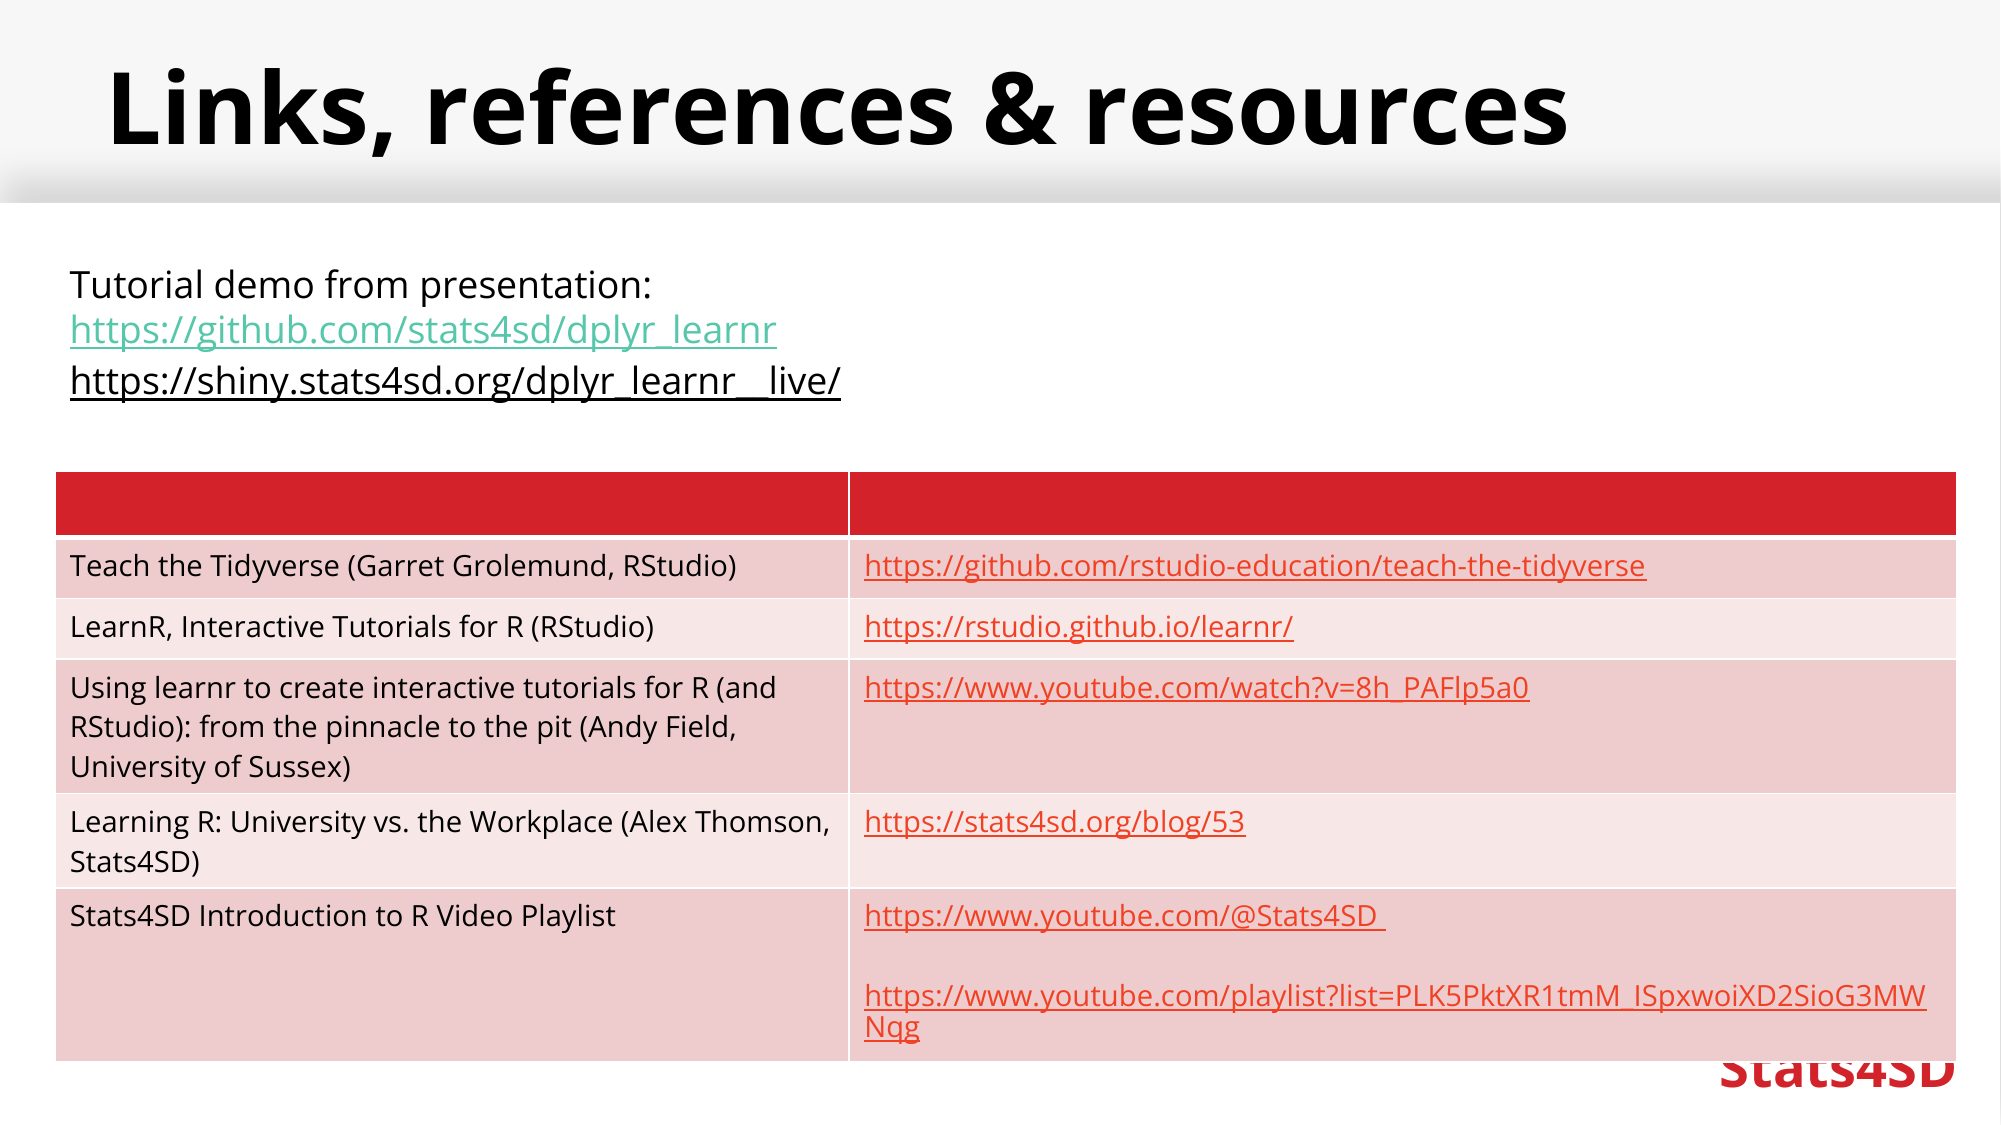

# Links, references & resources
Tutorial demo from presentation: https://github.com/stats4sd/dplyr_learnr
https://shiny.stats4sd.org/dplyr_learnr__live/

|  |  |
| --- | --- |
| Teach the Tidyverse (Garret Grolemund, RStudio) | https://github.com/rstudio-education/teach-the-tidyverse |
| LearnR, Interactive Tutorials for R (RStudio) | https://rstudio.github.io/learnr/ |
| Using learnr to create interactive tutorials for R (and RStudio): from the pinnacle to the pit (Andy Field, University of Sussex) | https://www.youtube.com/watch?v=8h\_PAFlp5a0 |
| Learning R: University vs. the Workplace (Alex Thomson, Stats4SD) | https://stats4sd.org/blog/53 |
| Stats4SD Introduction to R Video Playlist | https://www.youtube.com/@Stats4SD https://www.youtube.com/playlist?list=PLK5PktXR1tmM\_ISpxwoiXD2SioG3MWNqg |